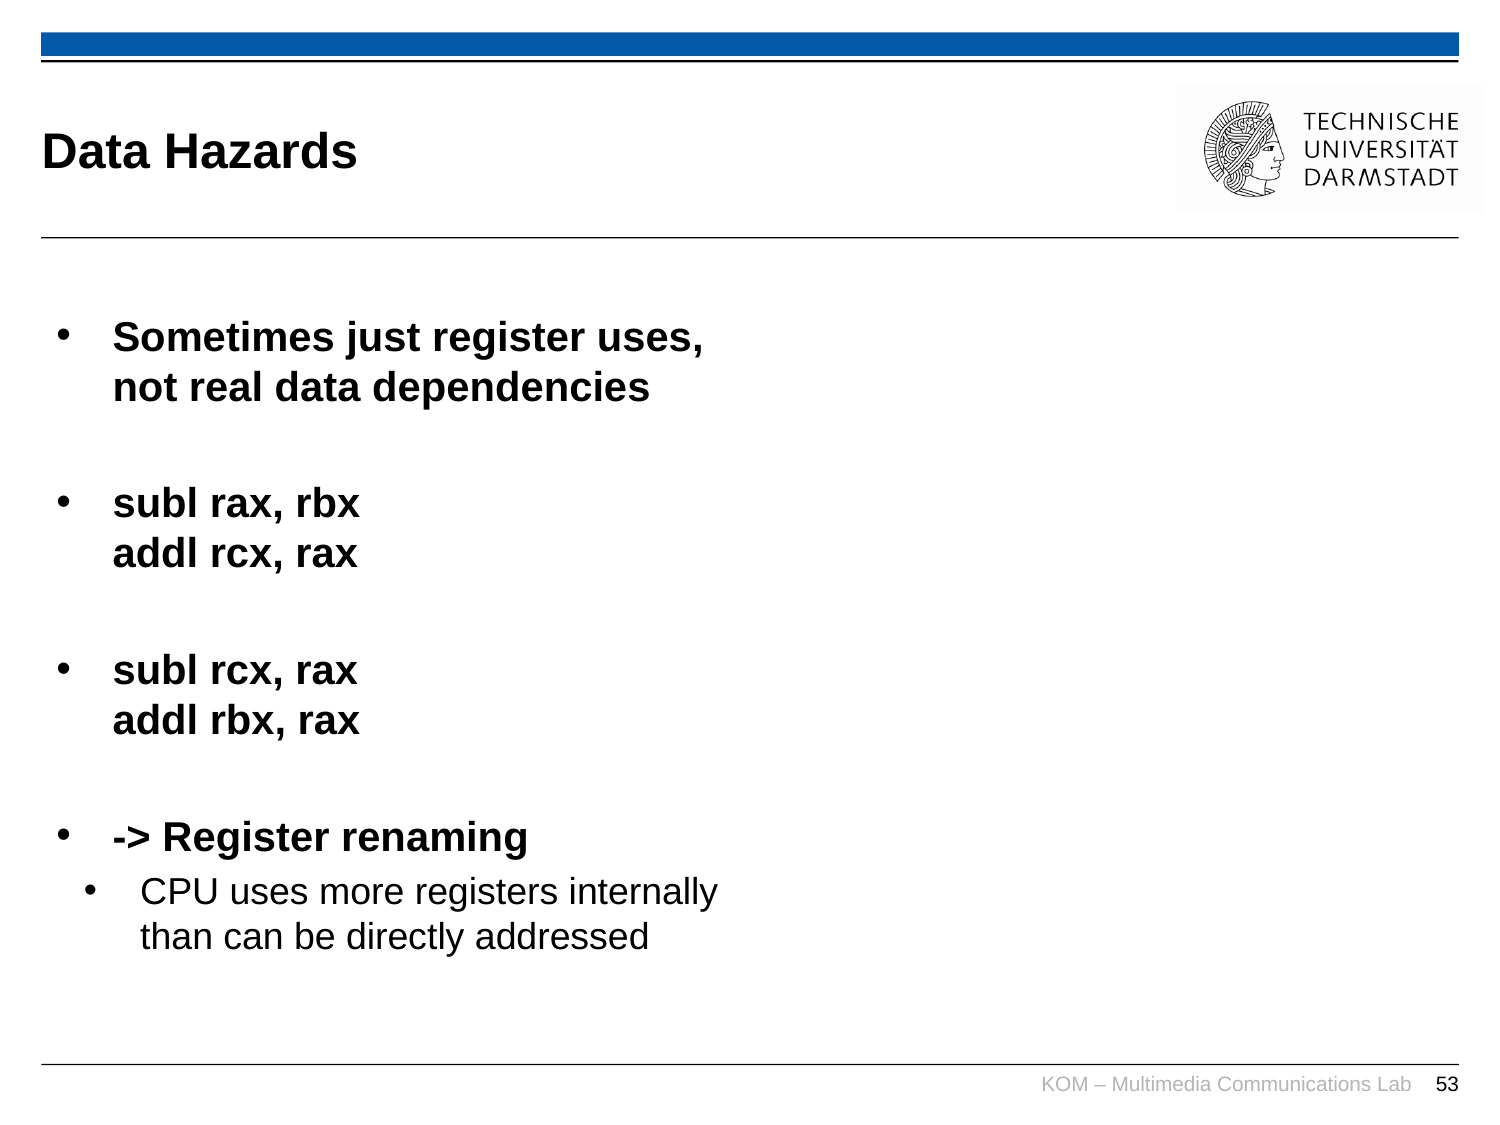

# Data Hazards

Sometimes just register uses,
not real data dependencies

subl rax, rbx
addl rcx, rax

subl rcx, rax
addl rbx, rax

-> Register renaming
CPU uses more registers internally
than can be directly addressed